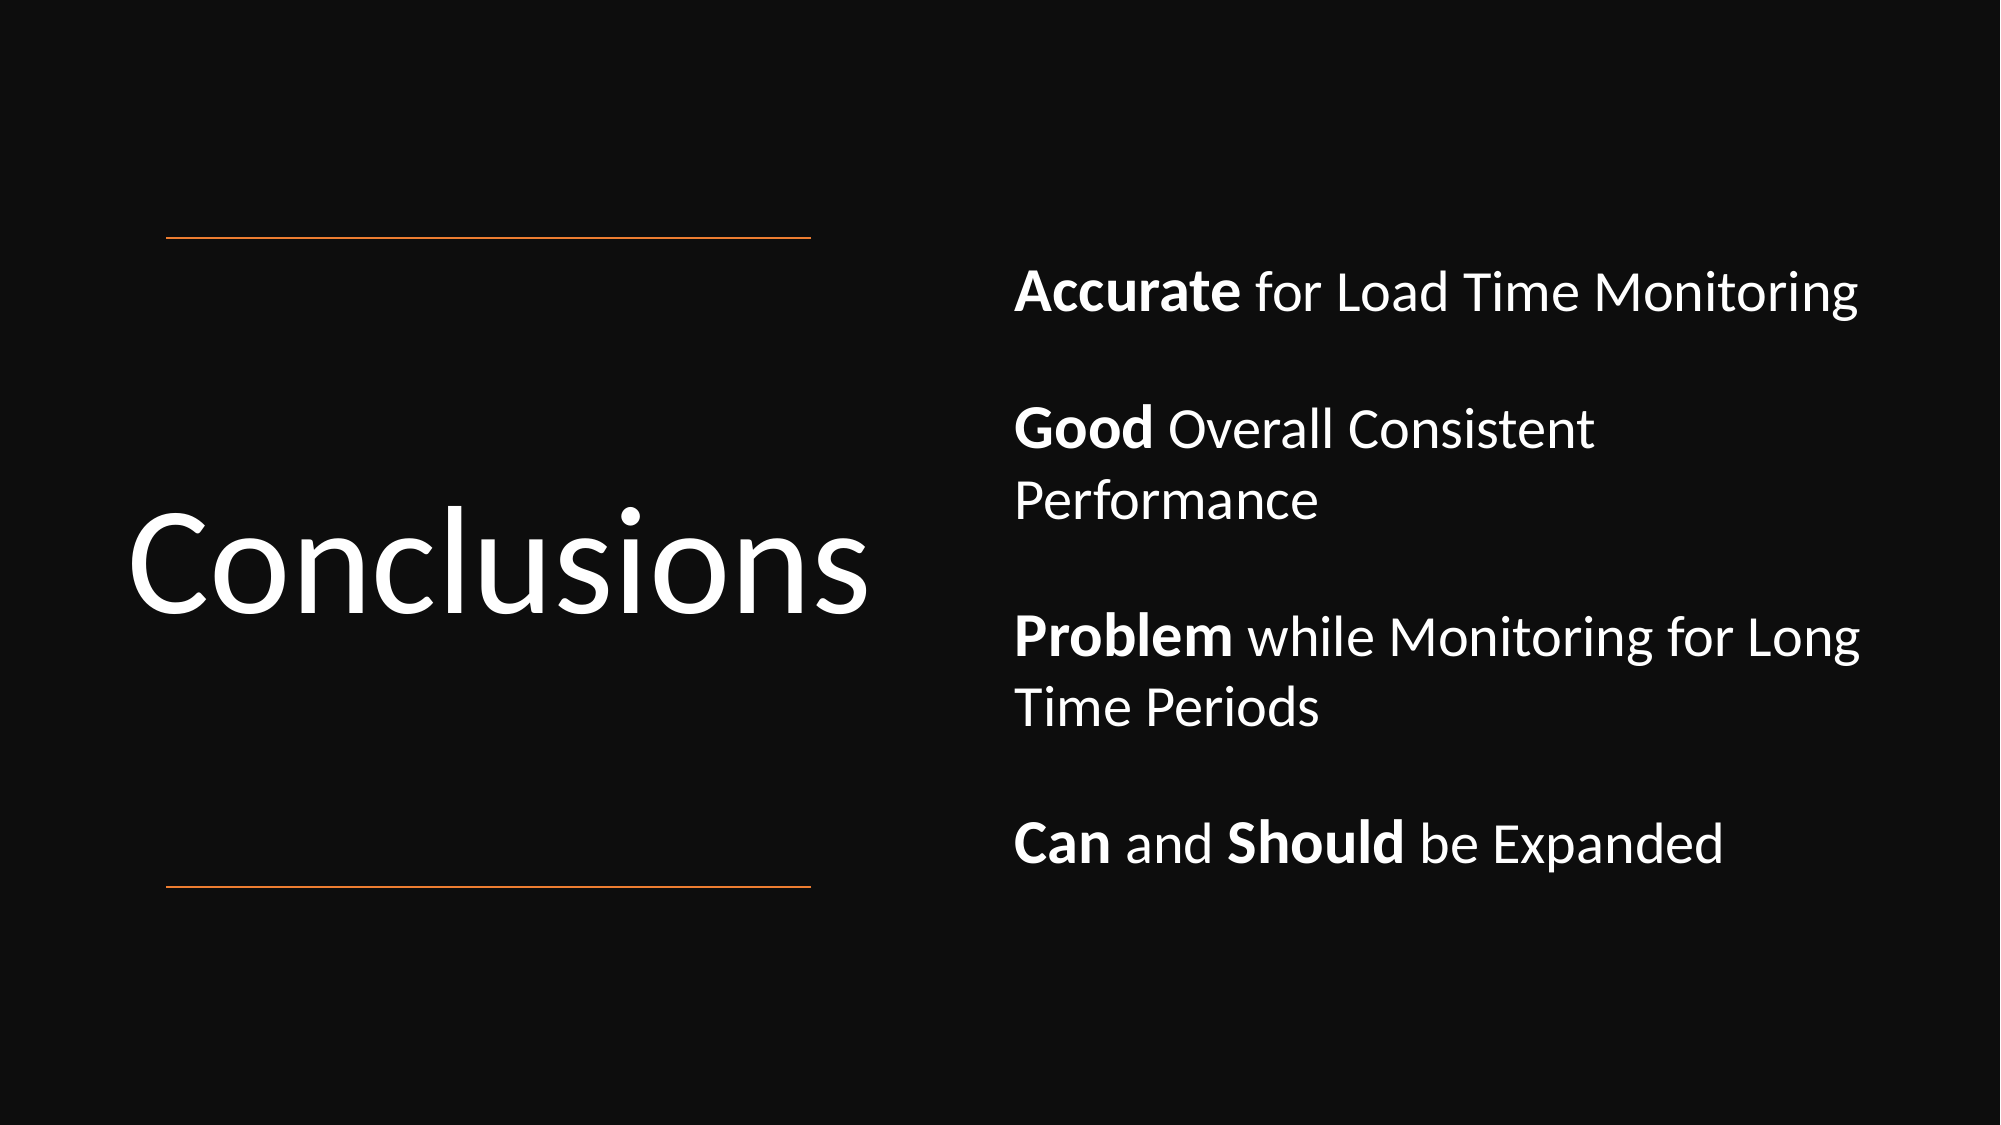

Accurate for Load Time Monitoring
Good Overall Consistent Performance
Problem while Monitoring for Long Time Periods
Can and Should be Expanded
# Conclusions